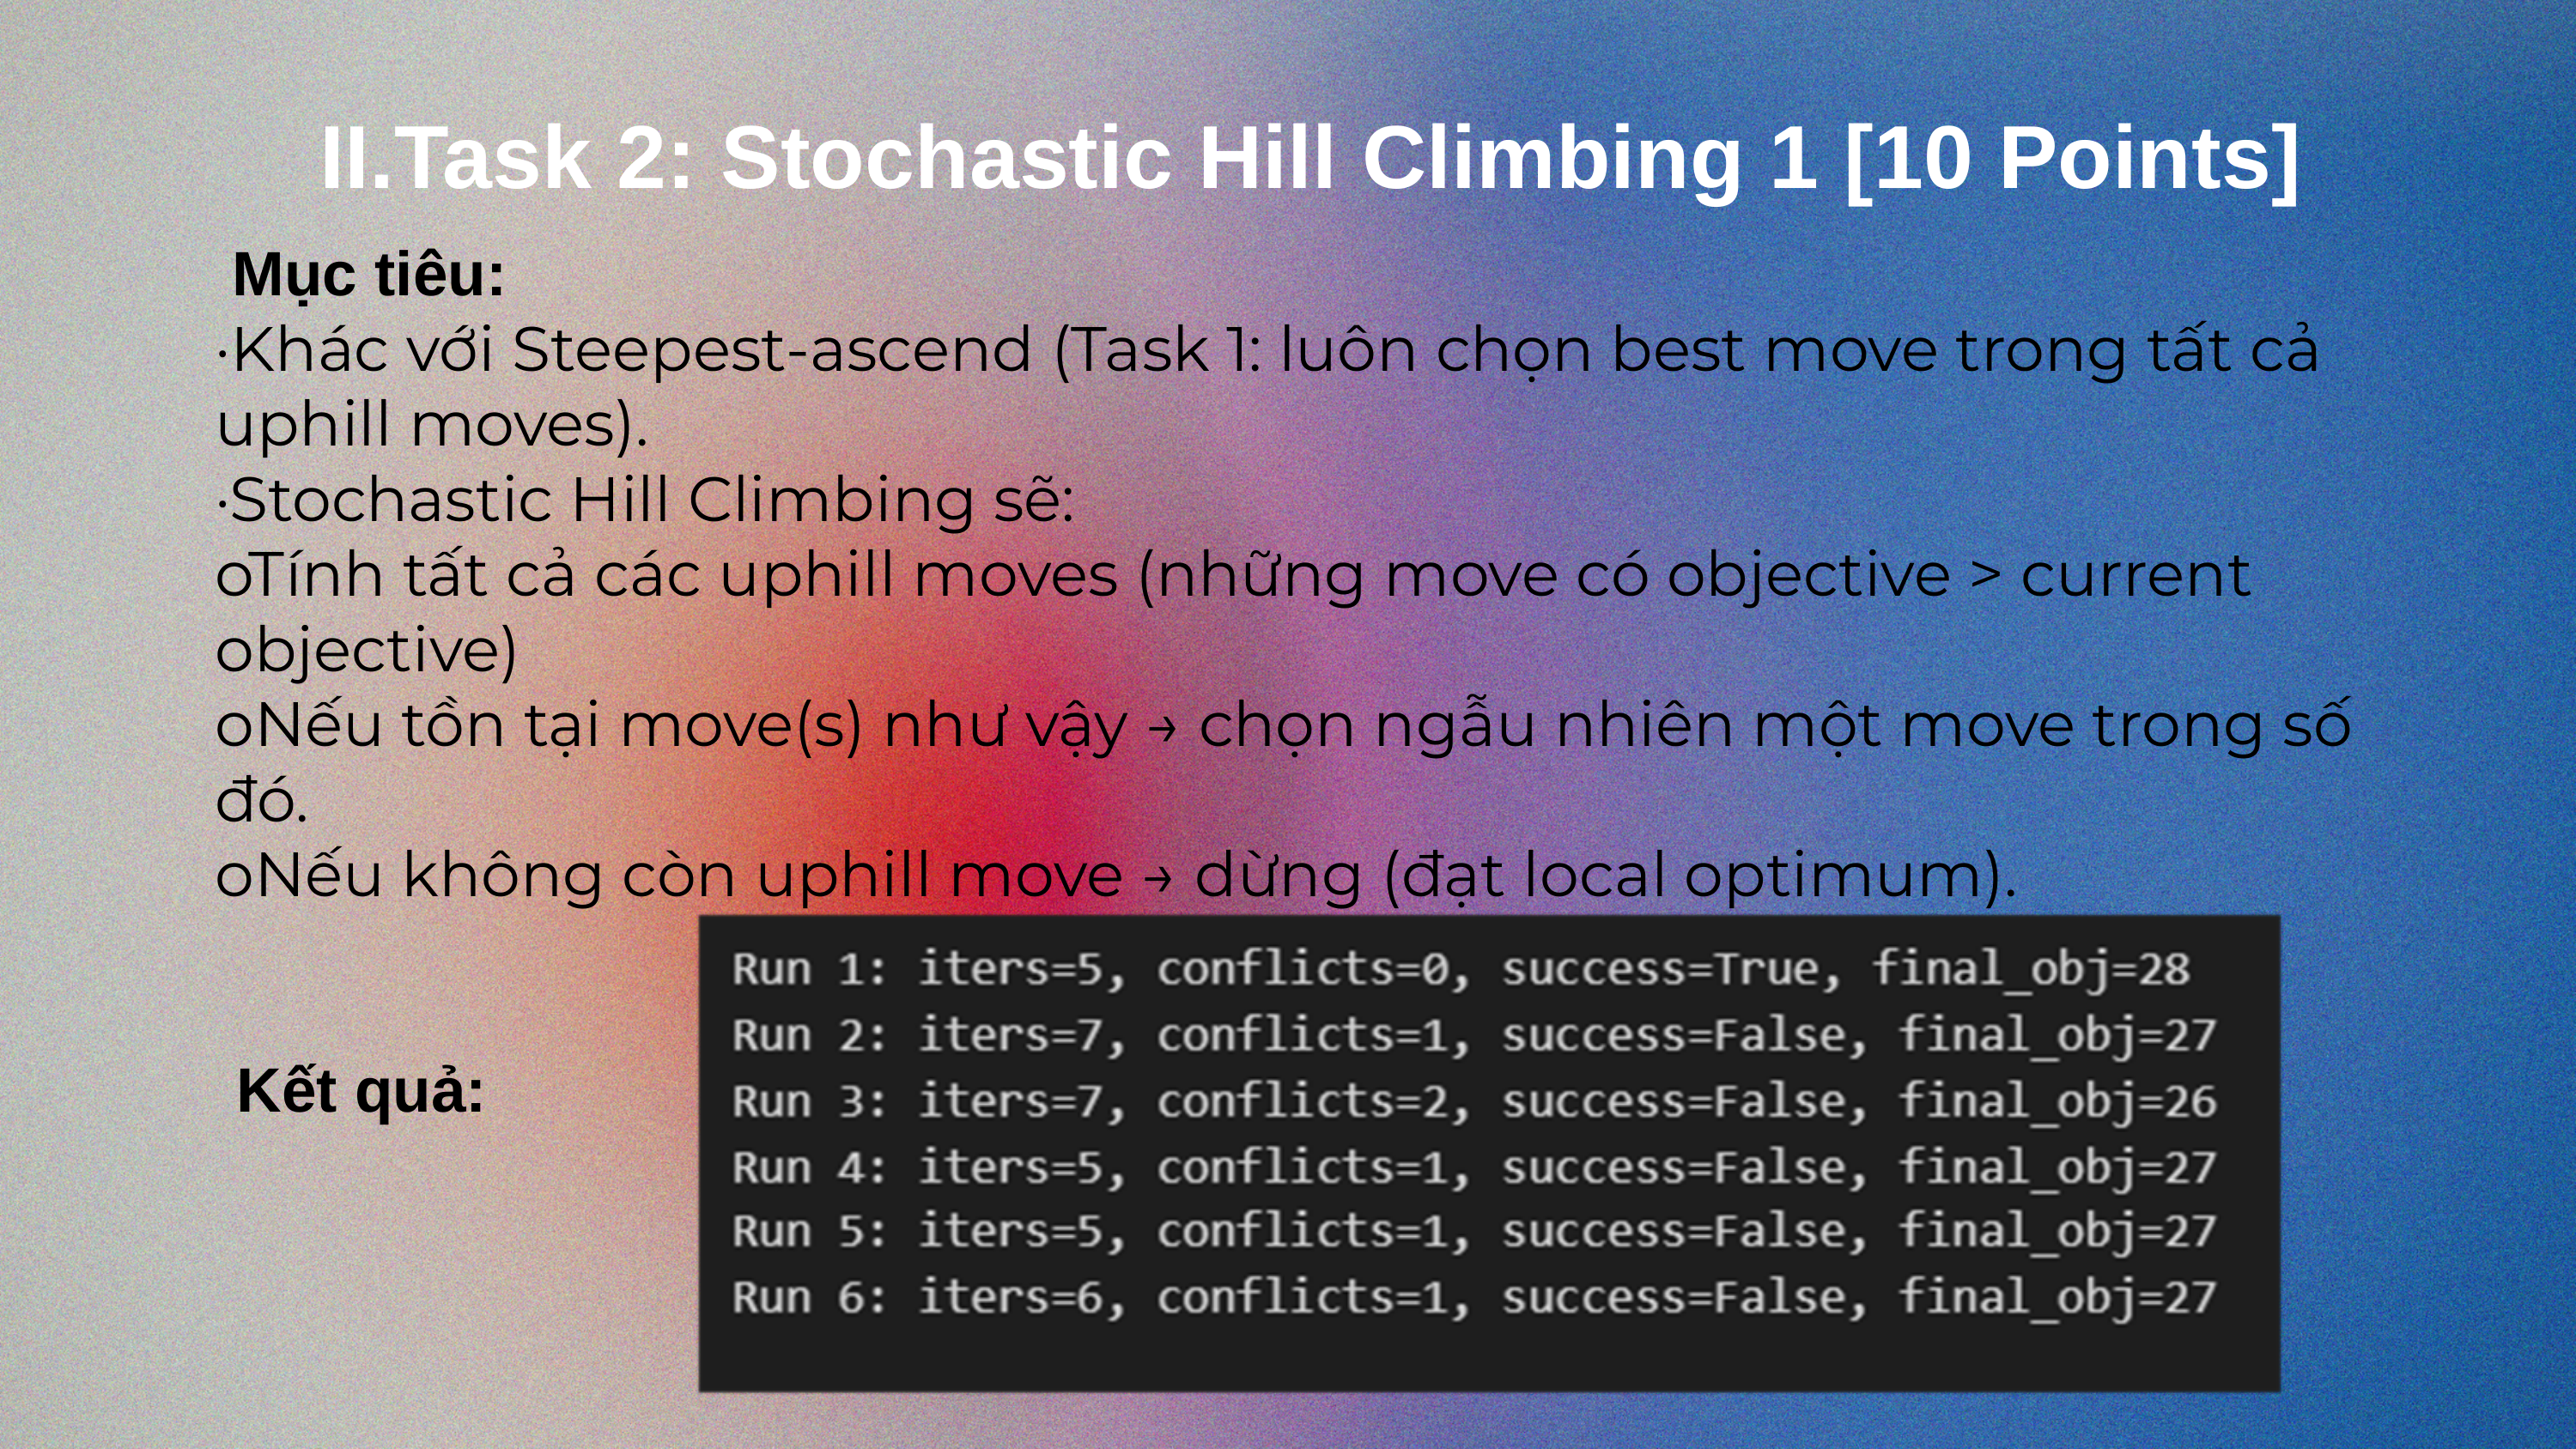

II.Task 2: Stochastic Hill Climbing 1 [10 Points]
 Mục tiêu:
·Khác với Steepest-ascend (Task 1: luôn chọn best move trong tất cả uphill moves).
·Stochastic Hill Climbing sẽ:
oTính tất cả các uphill moves (những move có objective > current objective)
oNếu tồn tại move(s) như vậy → chọn ngẫu nhiên một move trong số đó.
oNếu không còn uphill move → dừng (đạt local optimum).

Kết quả: